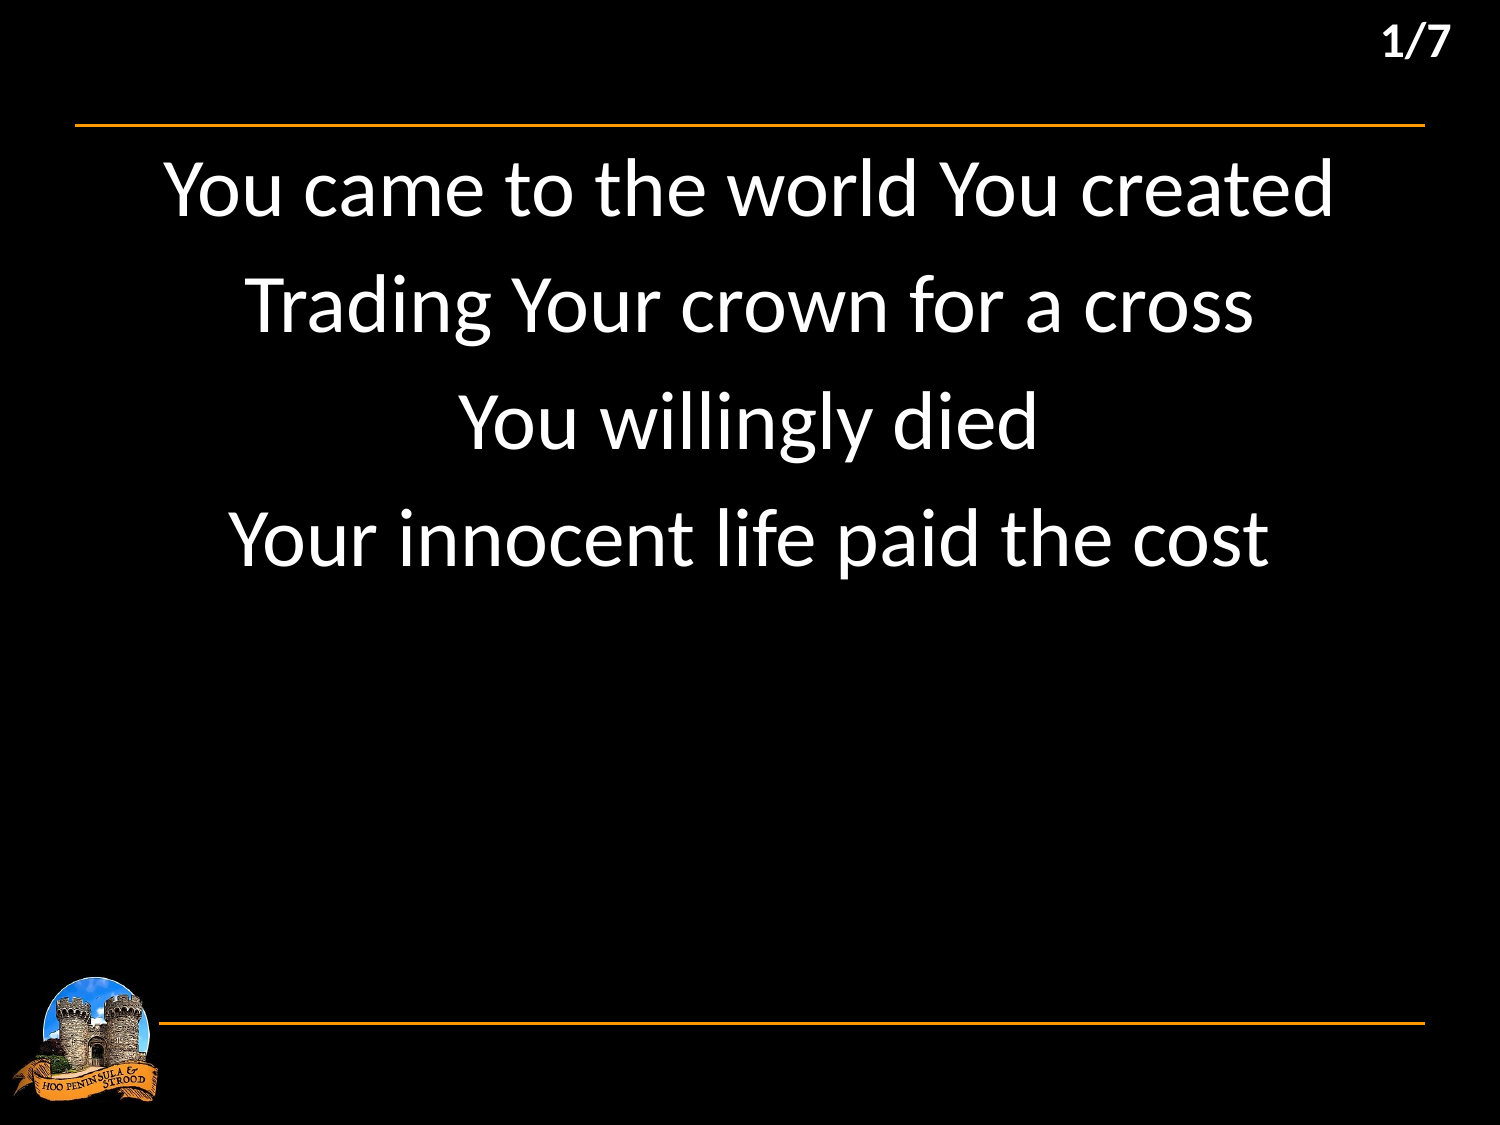

1/7
You came to the world You created
Trading Your crown for a cross
You willingly died
Your innocent life paid the cost